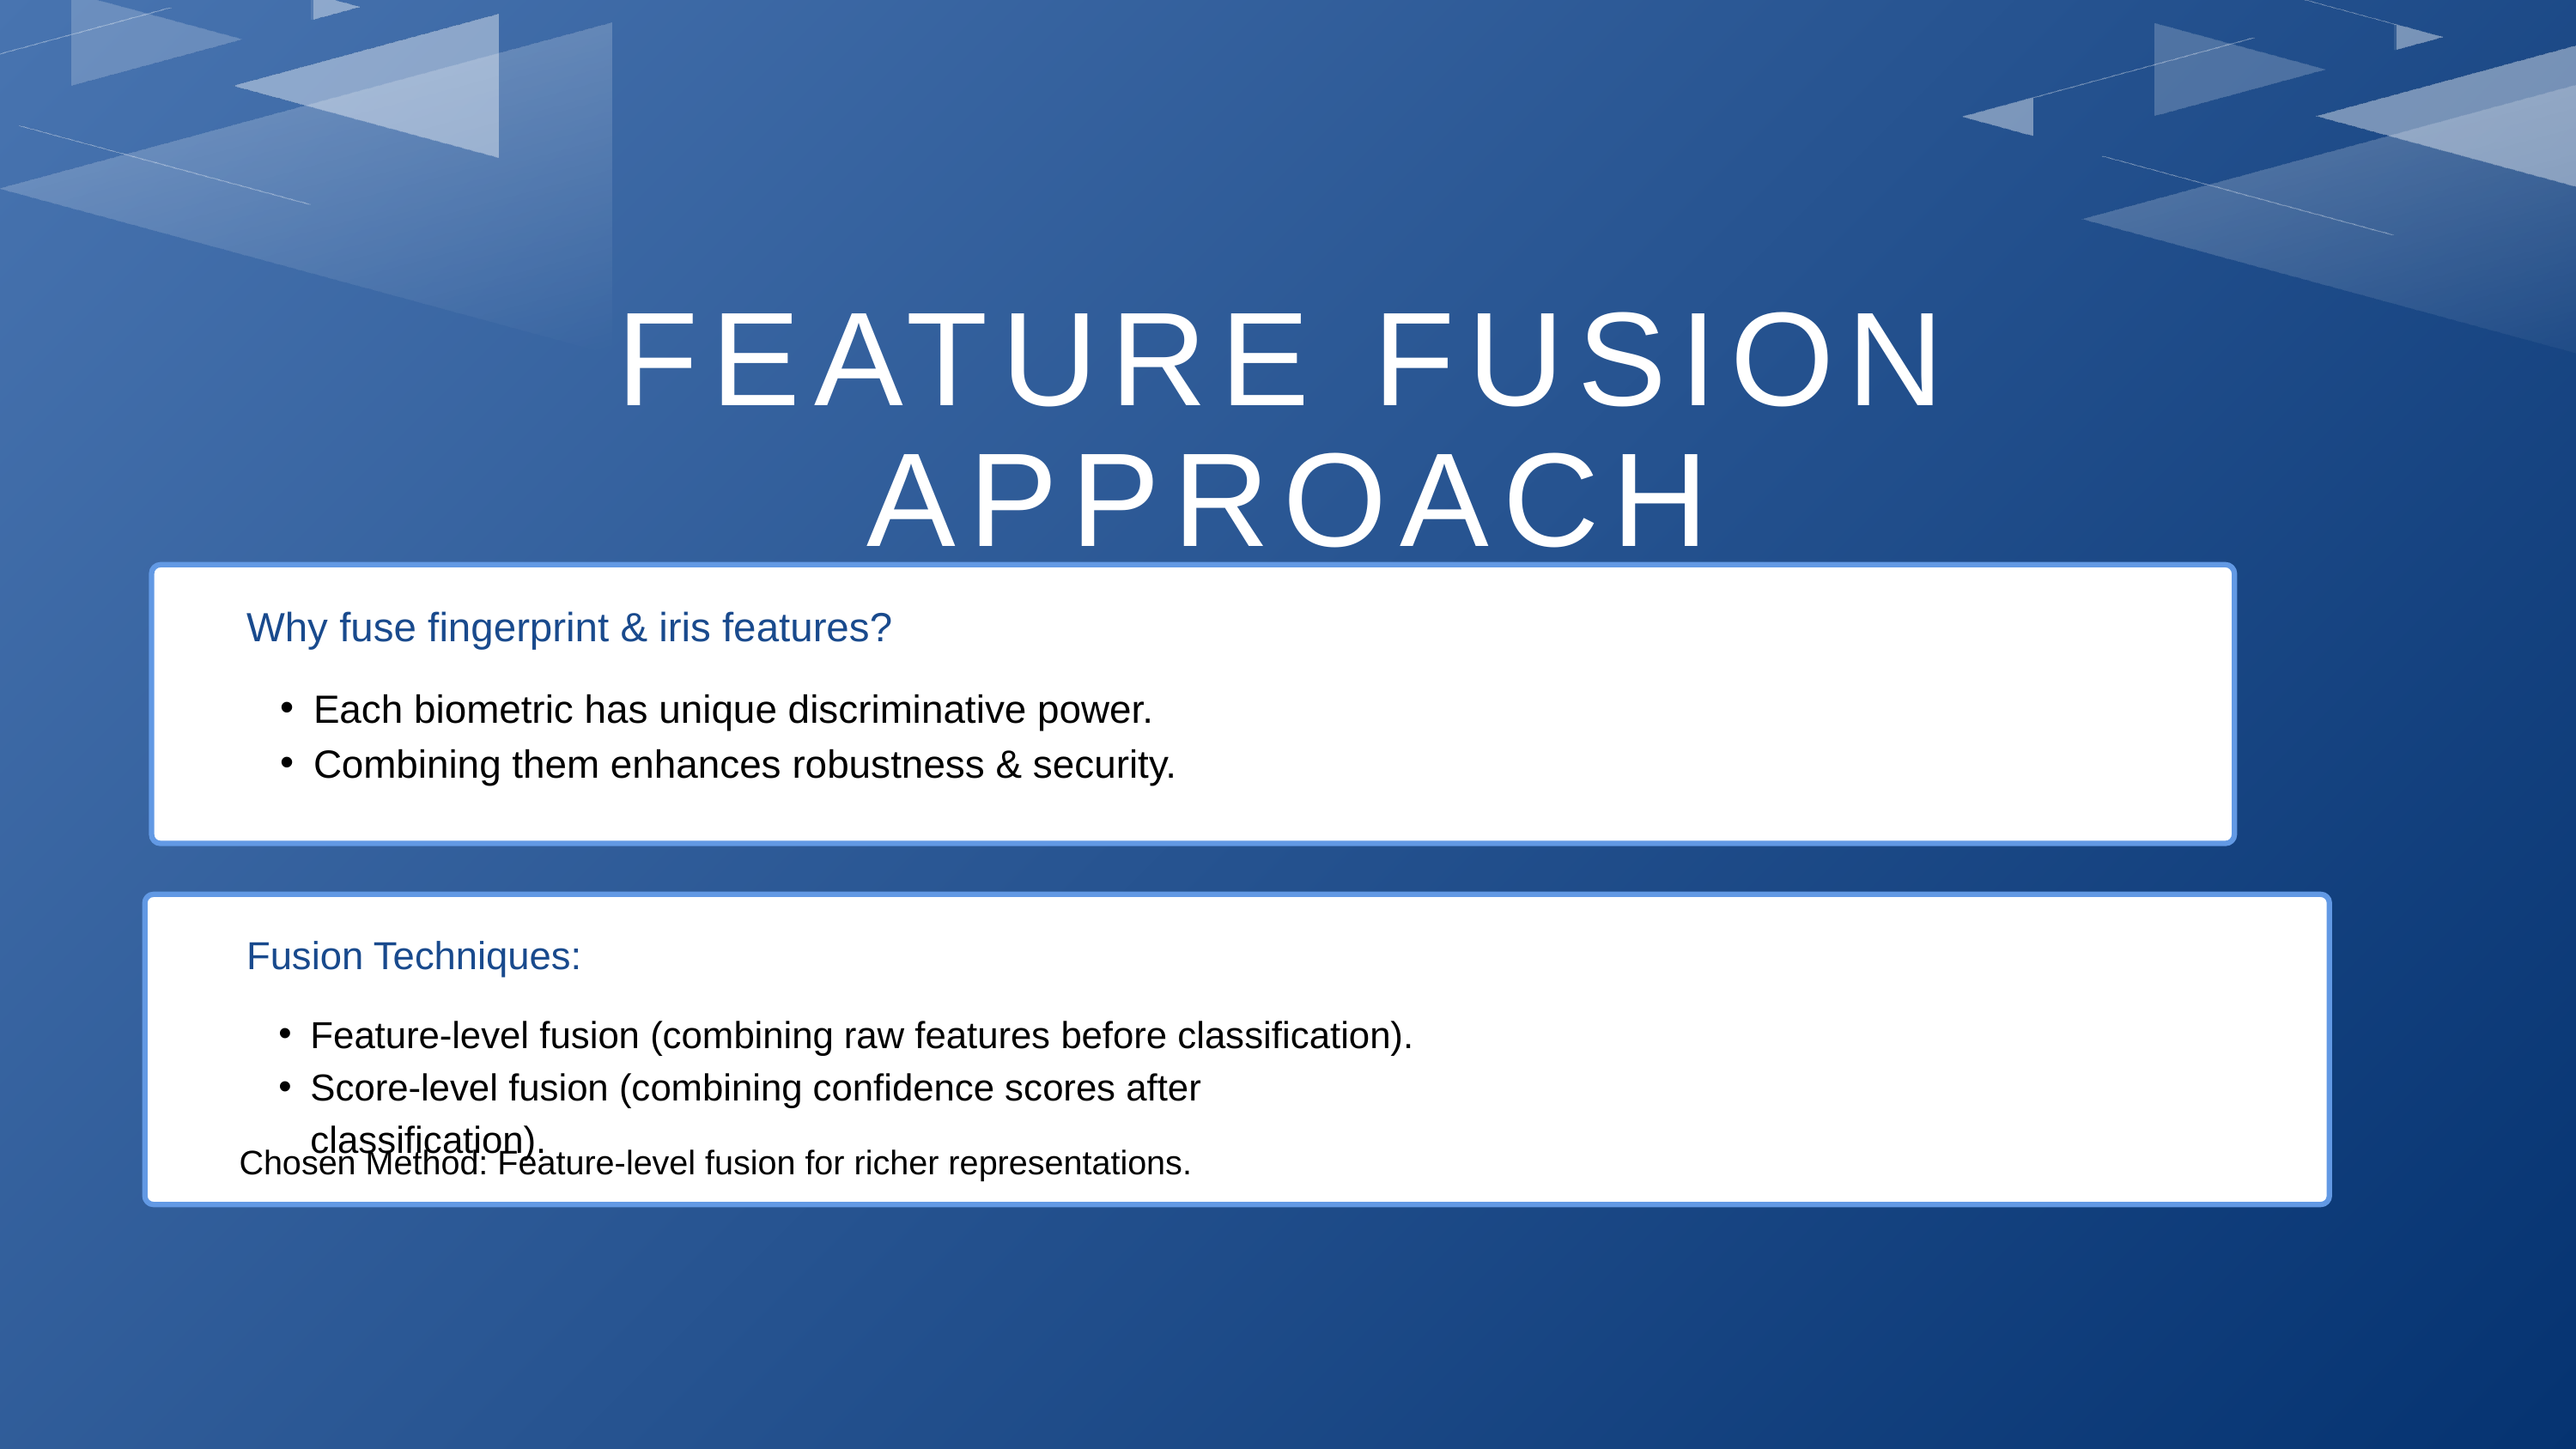

FEATURE FUSION APPROACH

Why fuse fingerprint & iris features?
Each biometric has unique discriminative power.
Combining them enhances robustness & security.

Grayscale conversion for consistency.
Resizing (128×128 pixels) to standardize inputs.
Data Augmentation (rotation, noise addition) to improve generalization.

Fusion Techniques:
Feature-level fusion (combining raw features before classification).
Score-level fusion (combining confidence scores after classification).

Chosen Method: Feature-level fusion for richer representations.